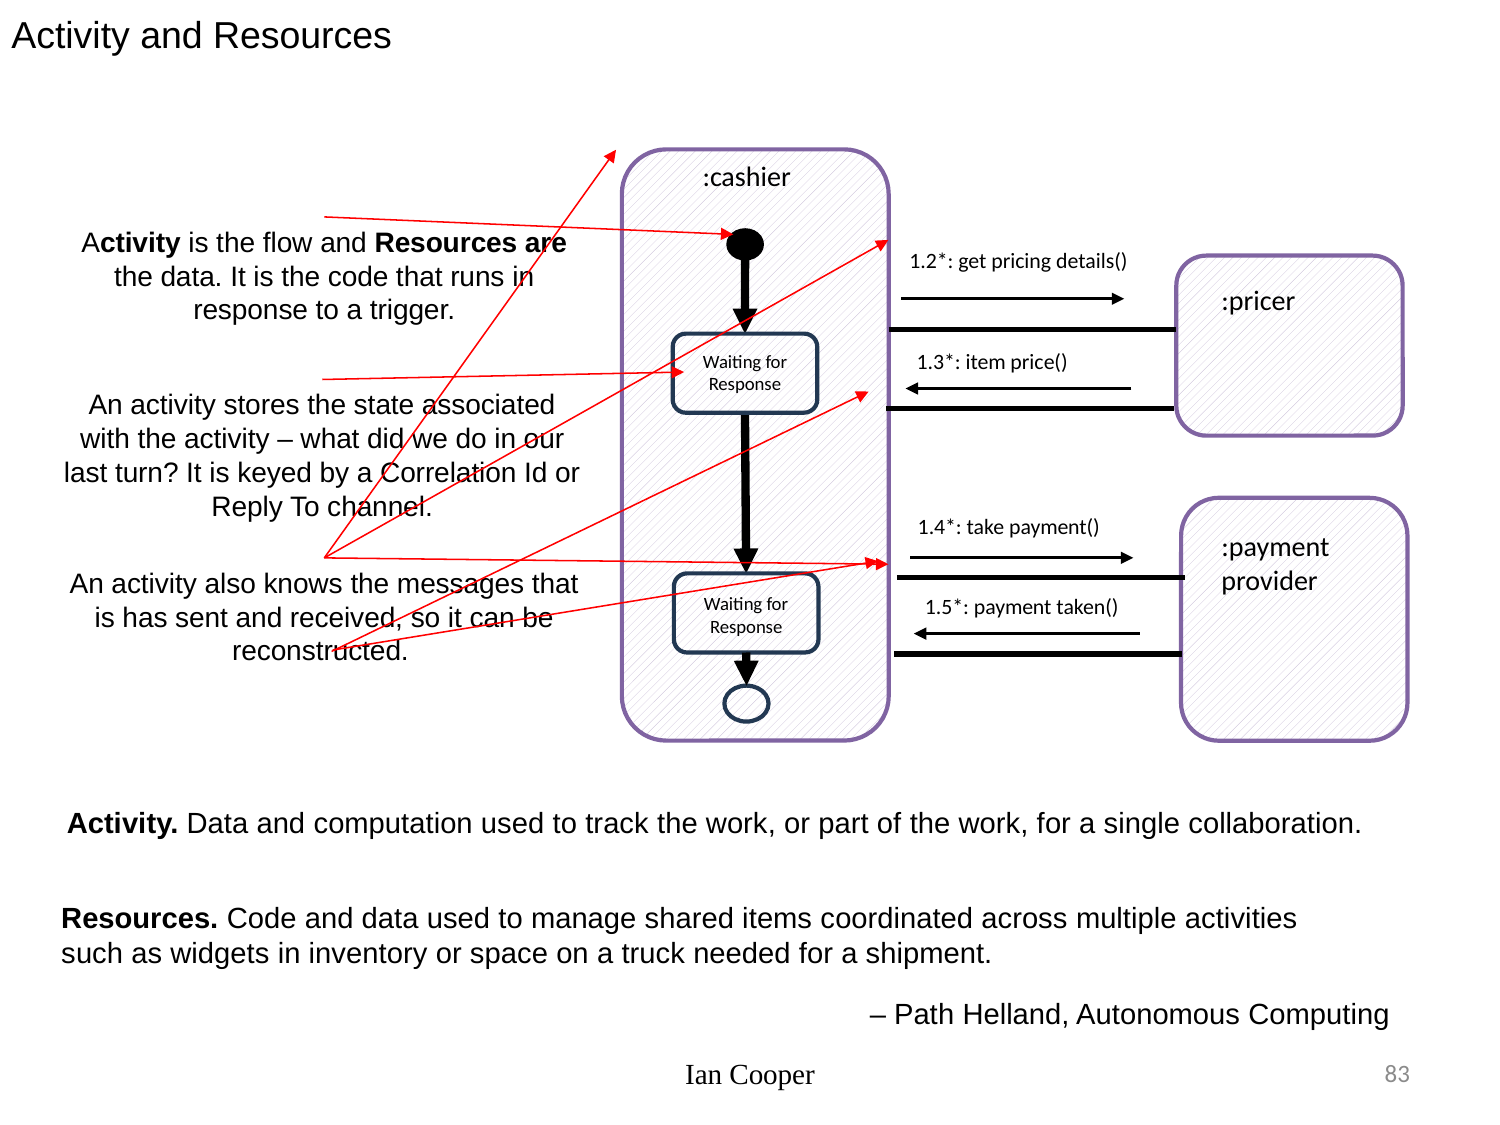

Activity and Resources

:cashier
Activity is the flow and Resources are the data. It is the code that runs in response to a trigger.

1.2*: get pricing details()

:pricer

1.3*: item price()
Waiting for Response
An activity stores the state associated with the activity – what did we do in our last turn? It is keyed by a Correlation Id or Reply To channel.

1.4*: take payment()
:payment provider
An activity also knows the messages that is has sent and received, so it can be reconstructed.

Waiting for Response
1.5*: payment taken()

Activity. Data and computation used to track the work, or part of the work, for a single collaboration.
Resources. Code and data used to manage shared items coordinated across multiple activities such as widgets in inventory or space on a truck needed for a shipment.
– Path Helland, Autonomous Computing
Ian Cooper
83